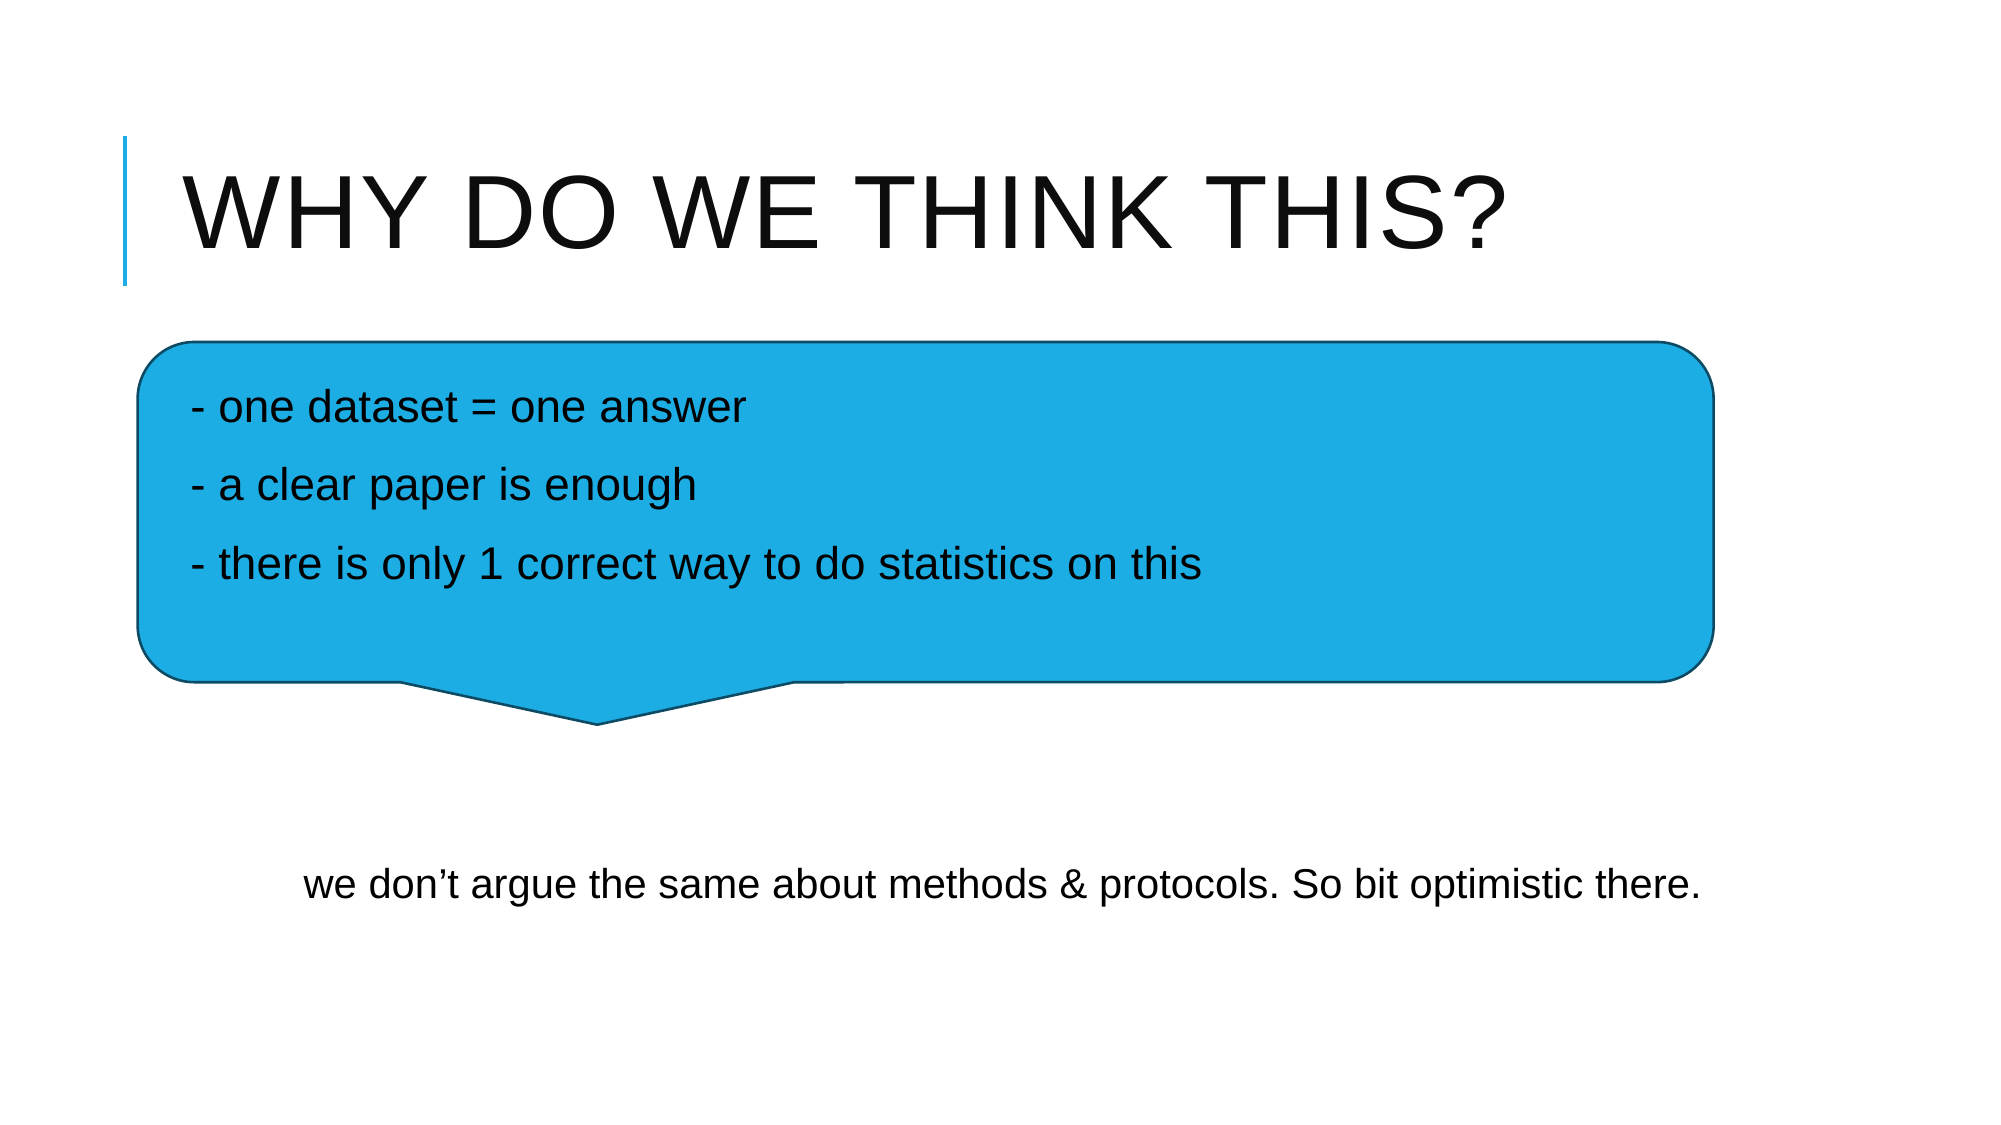

# Why do we think this?

- one dataset = one answer
- a clear paper is enough
- there is only 1 correct way to do statistics on this
we don’t argue the same about methods & protocols. So bit optimistic there.